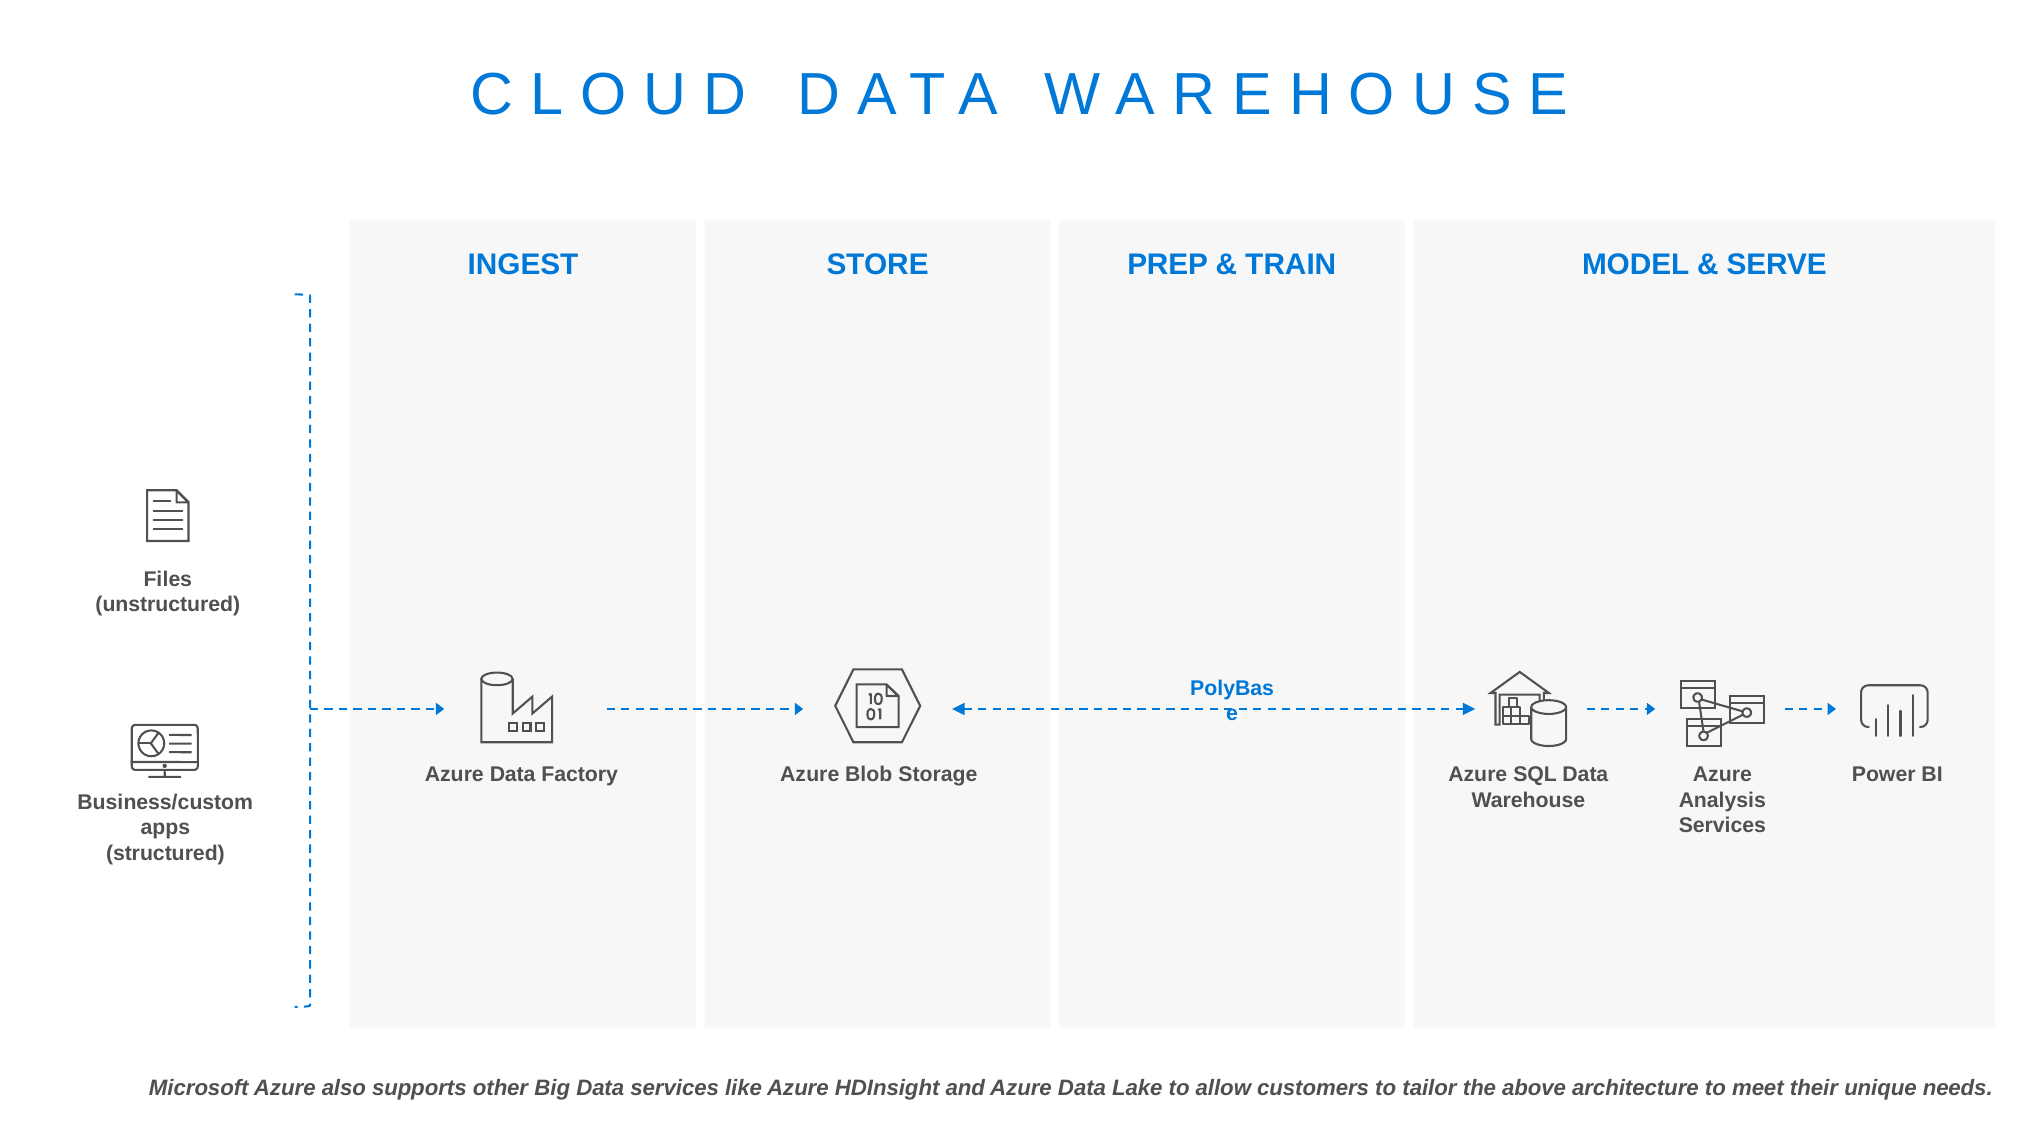

# cloud Data Warehouse
INGEST
STORE
PREP & TRAIN
MODEL & SERVE

Files (unstructured)
PolyBase

Azure Data Factory

Azure Blob Storage
Azure SQL Data Warehouse
Azure Analysis Services
Power BI
Business/custom apps
(structured)
Microsoft Azure also supports other Big Data services like Azure HDInsight and Azure Data Lake to allow customers to tailor the above architecture to meet their unique needs.